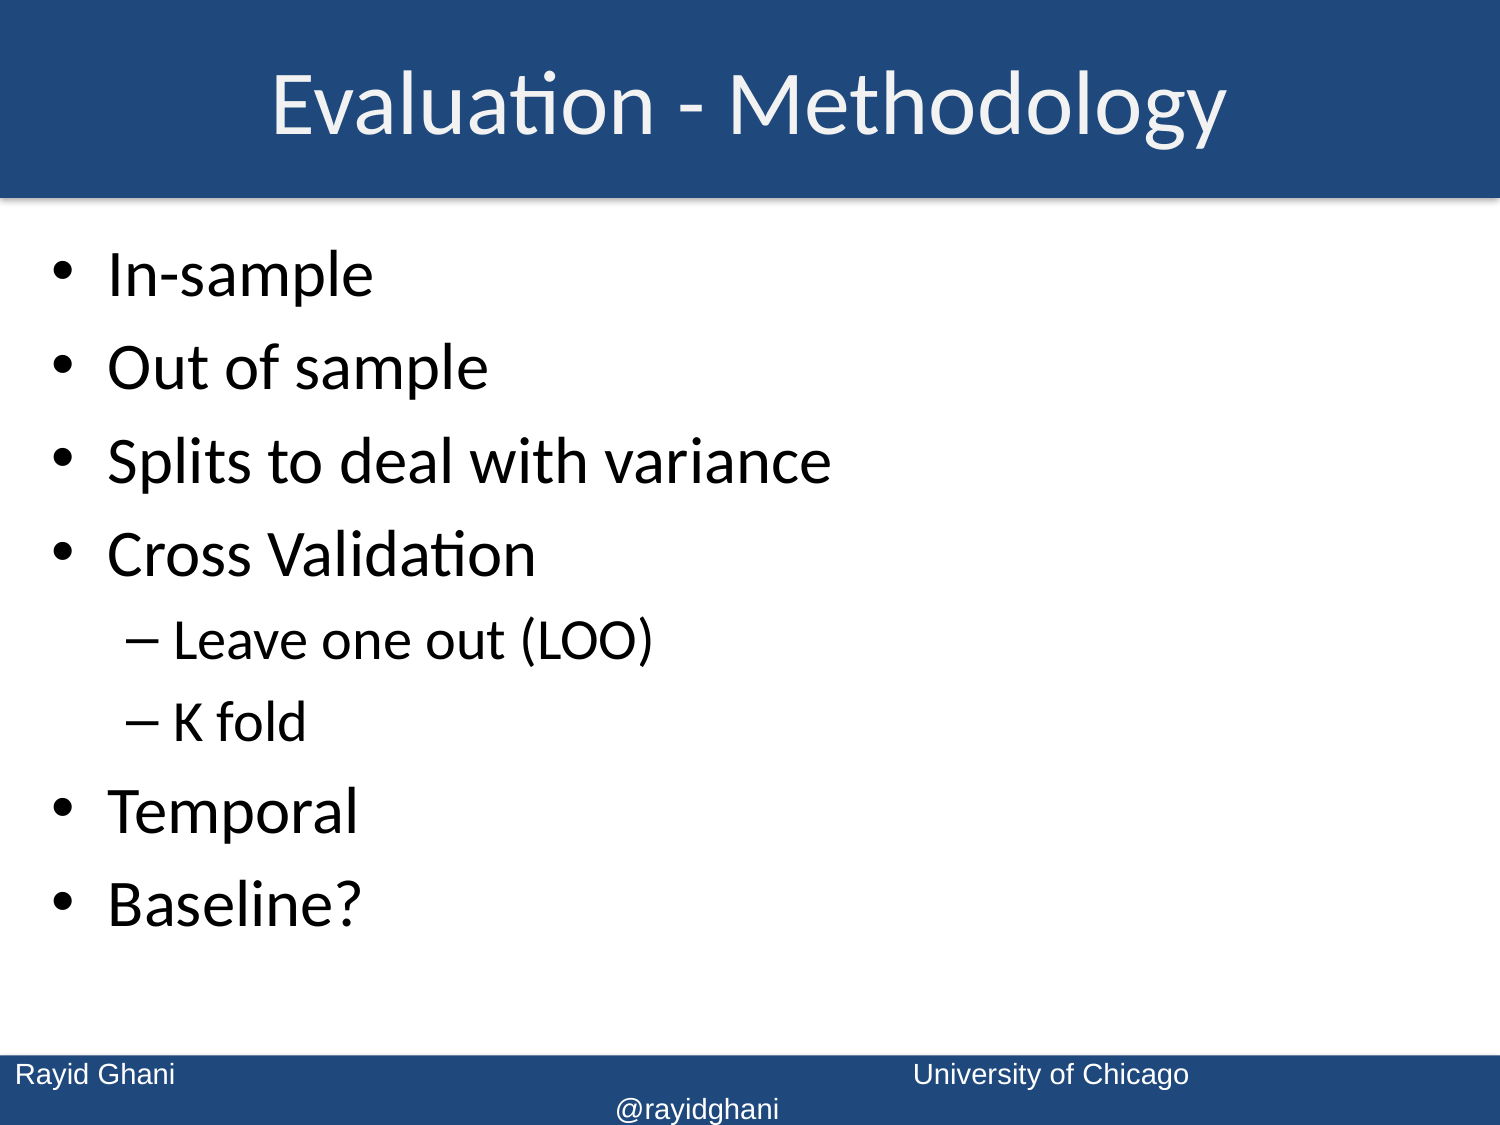

# Evaluation - Methodology
In-sample
Out of sample
Splits to deal with variance
Cross Validation
Leave one out (LOO)
K fold
Temporal
Baseline?